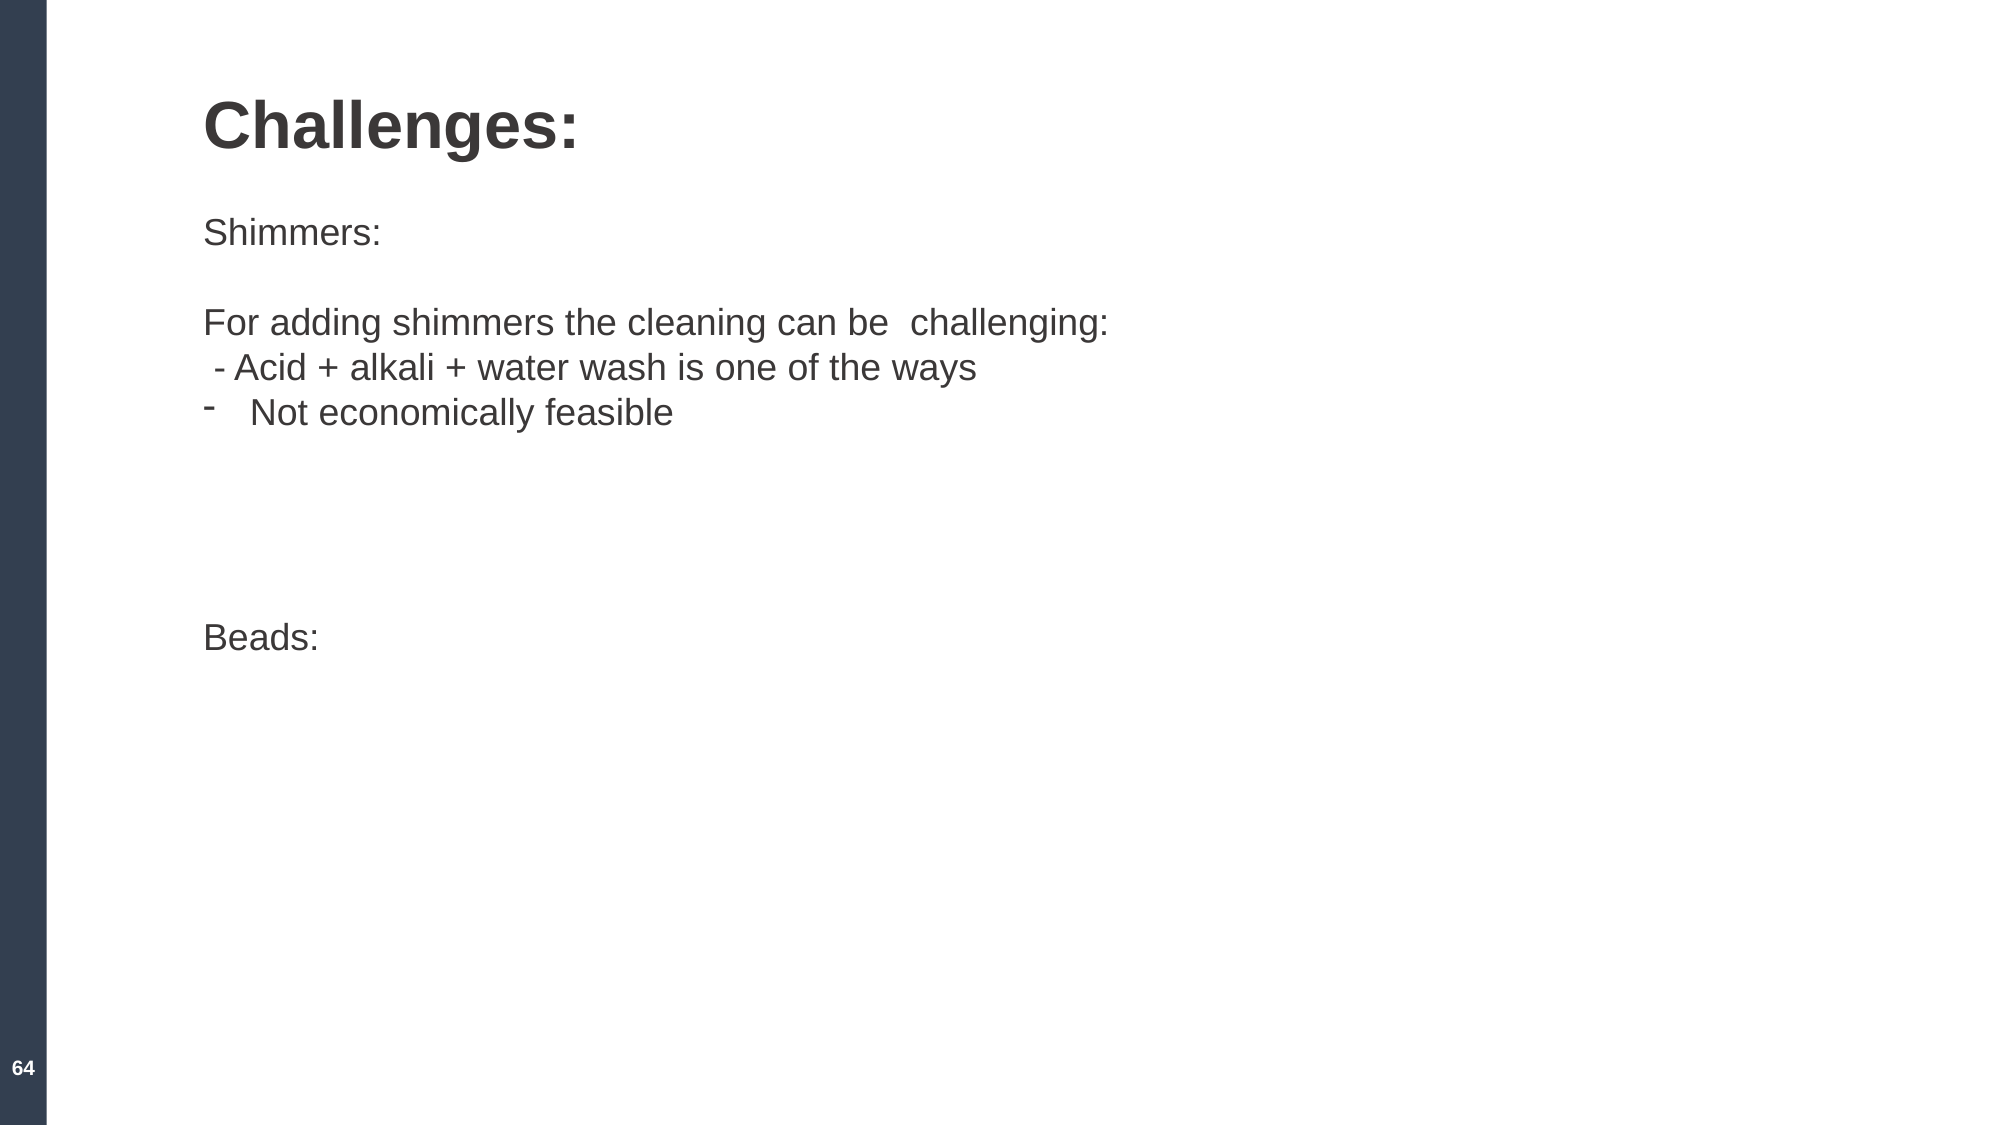

# Challenges:
Shimmers:

For adding shimmers the cleaning can be  challenging:
 - Acid + alkali + water wash is one of the ways
Not economically feasible

Beads: